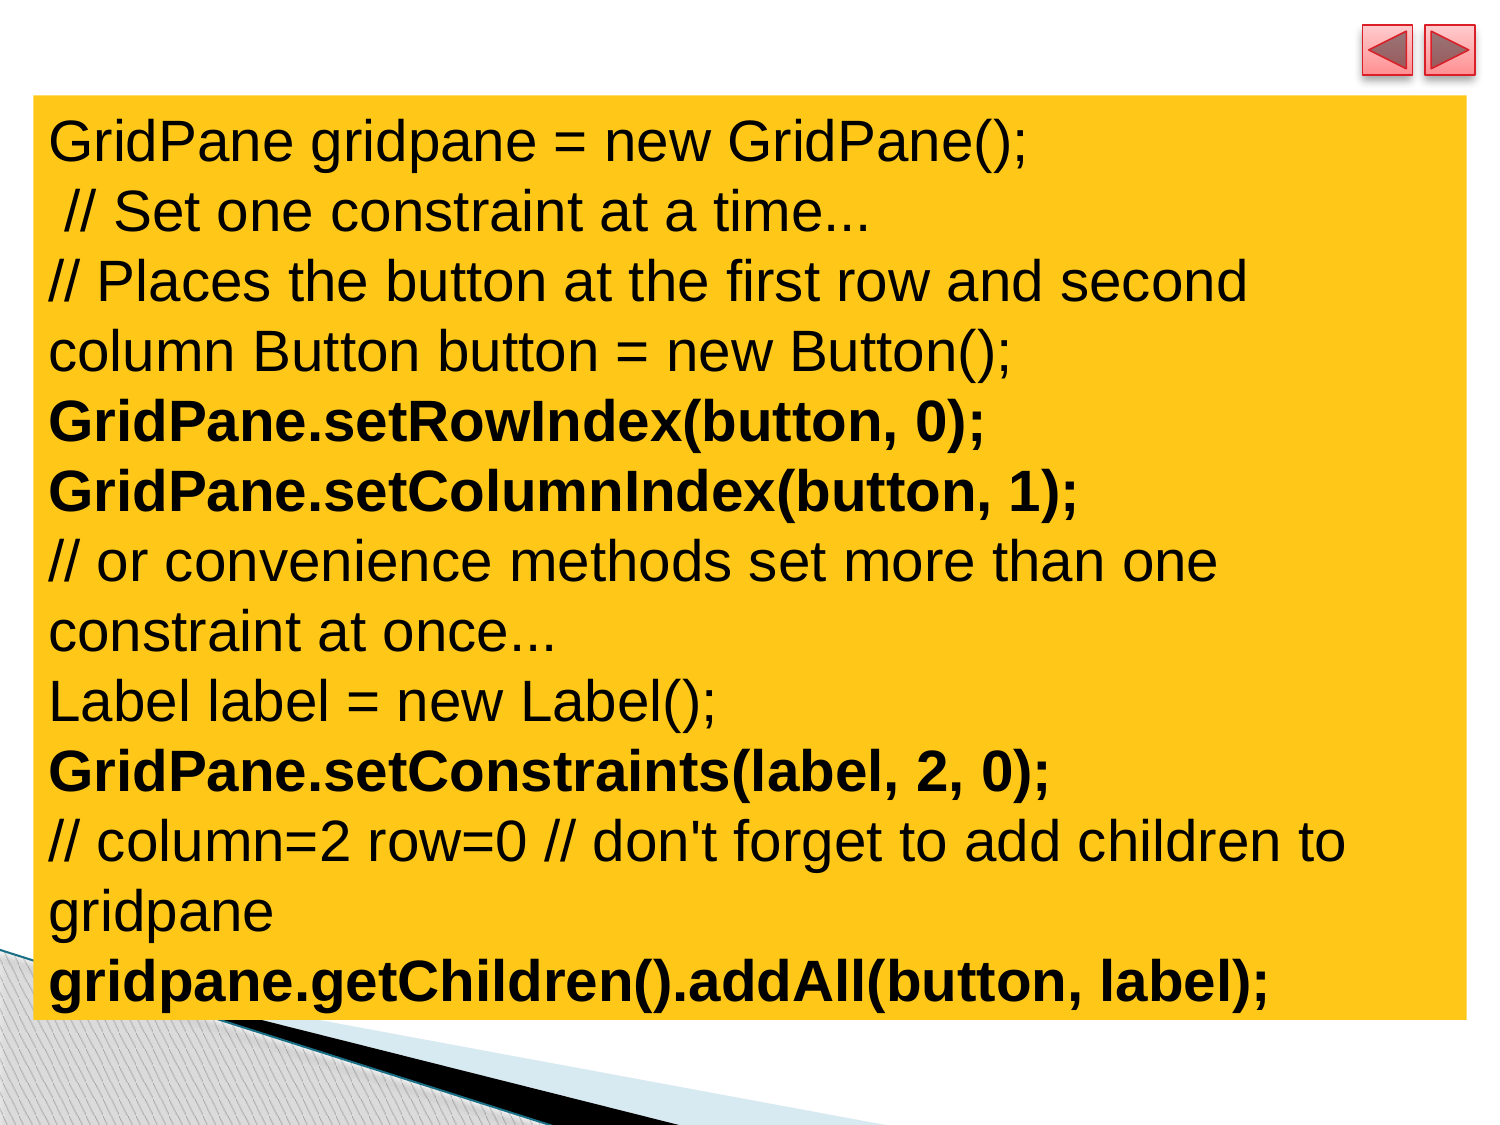

GridPane gridpane = new GridPane();
 // Set one constraint at a time...
// Places the button at the first row and second column Button button = new Button();
GridPane.setRowIndex(button, 0); GridPane.setColumnIndex(button, 1);
// or convenience methods set more than one constraint at once...
Label label = new Label();
GridPane.setConstraints(label, 2, 0);
// column=2 row=0 // don't forget to add children to gridpane
gridpane.getChildren().addAll(button, label);